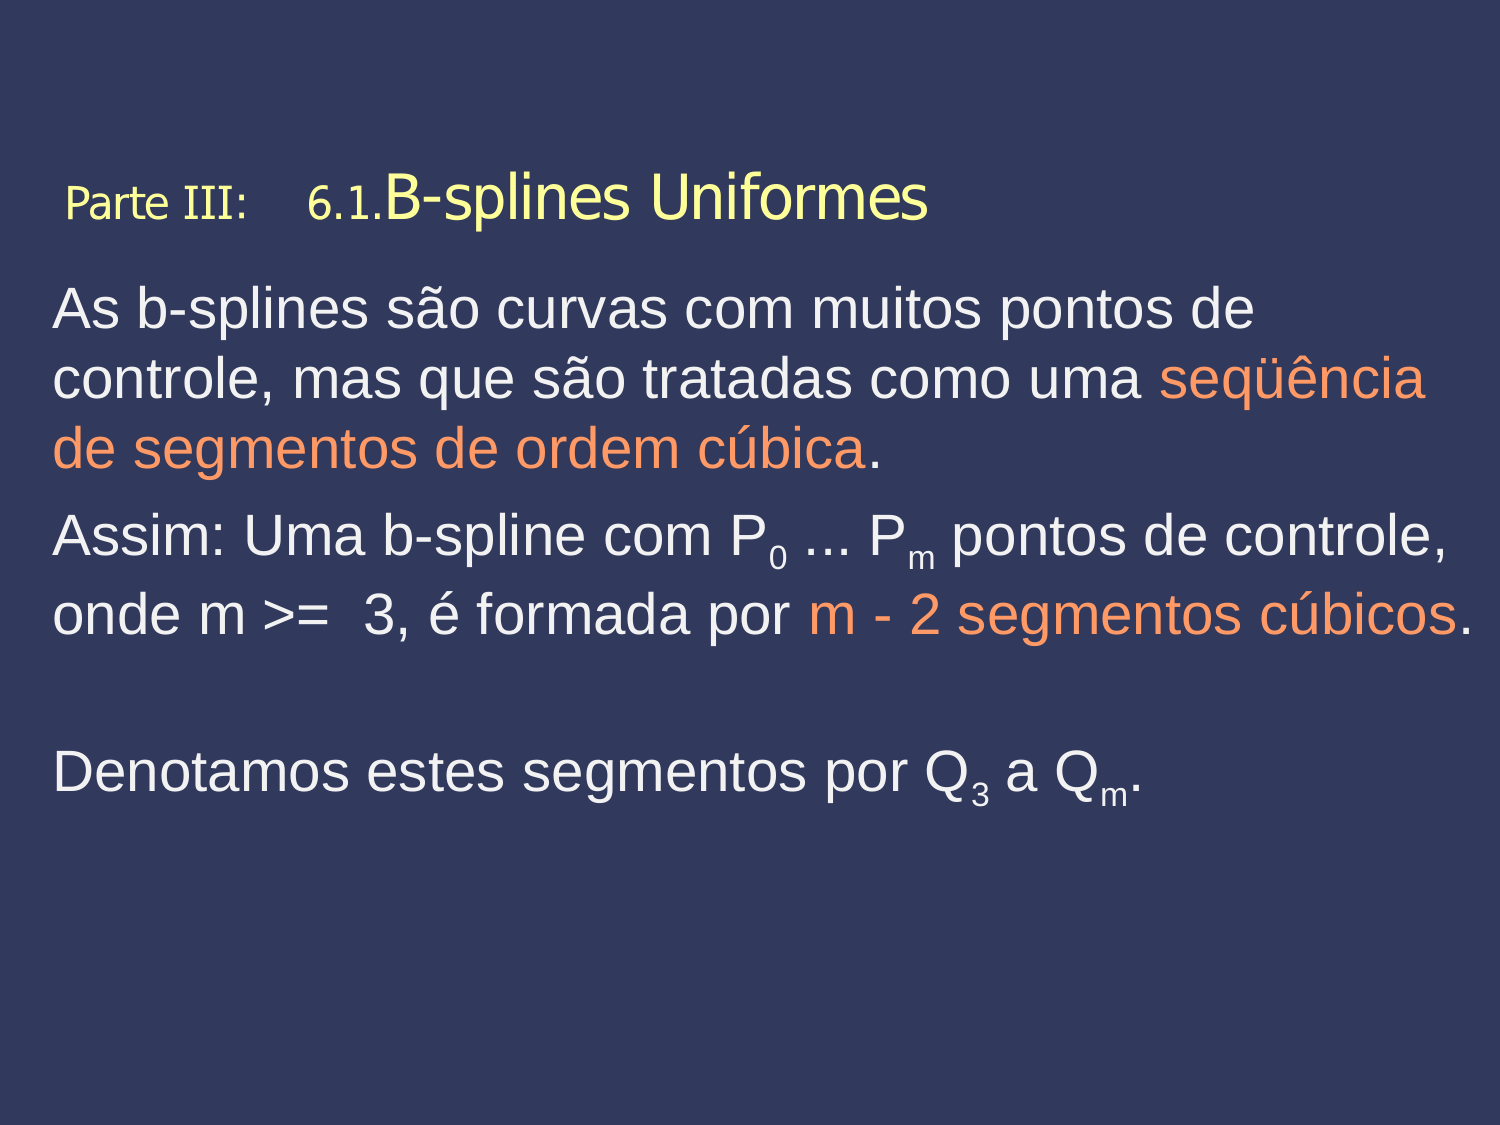

Parte III:    6.1.B-splines Uniformes
As b-splines são curvas com muitos pontos de controle, mas que são tratadas como uma seqüência de segmentos de ordem cúbica.
Assim: Uma b-spline com P0 ... Pm pontos de controle, onde m >=  3, é formada por m - 2 segmentos cúbicos.
Denotamos estes segmentos por Q3 a Qm.